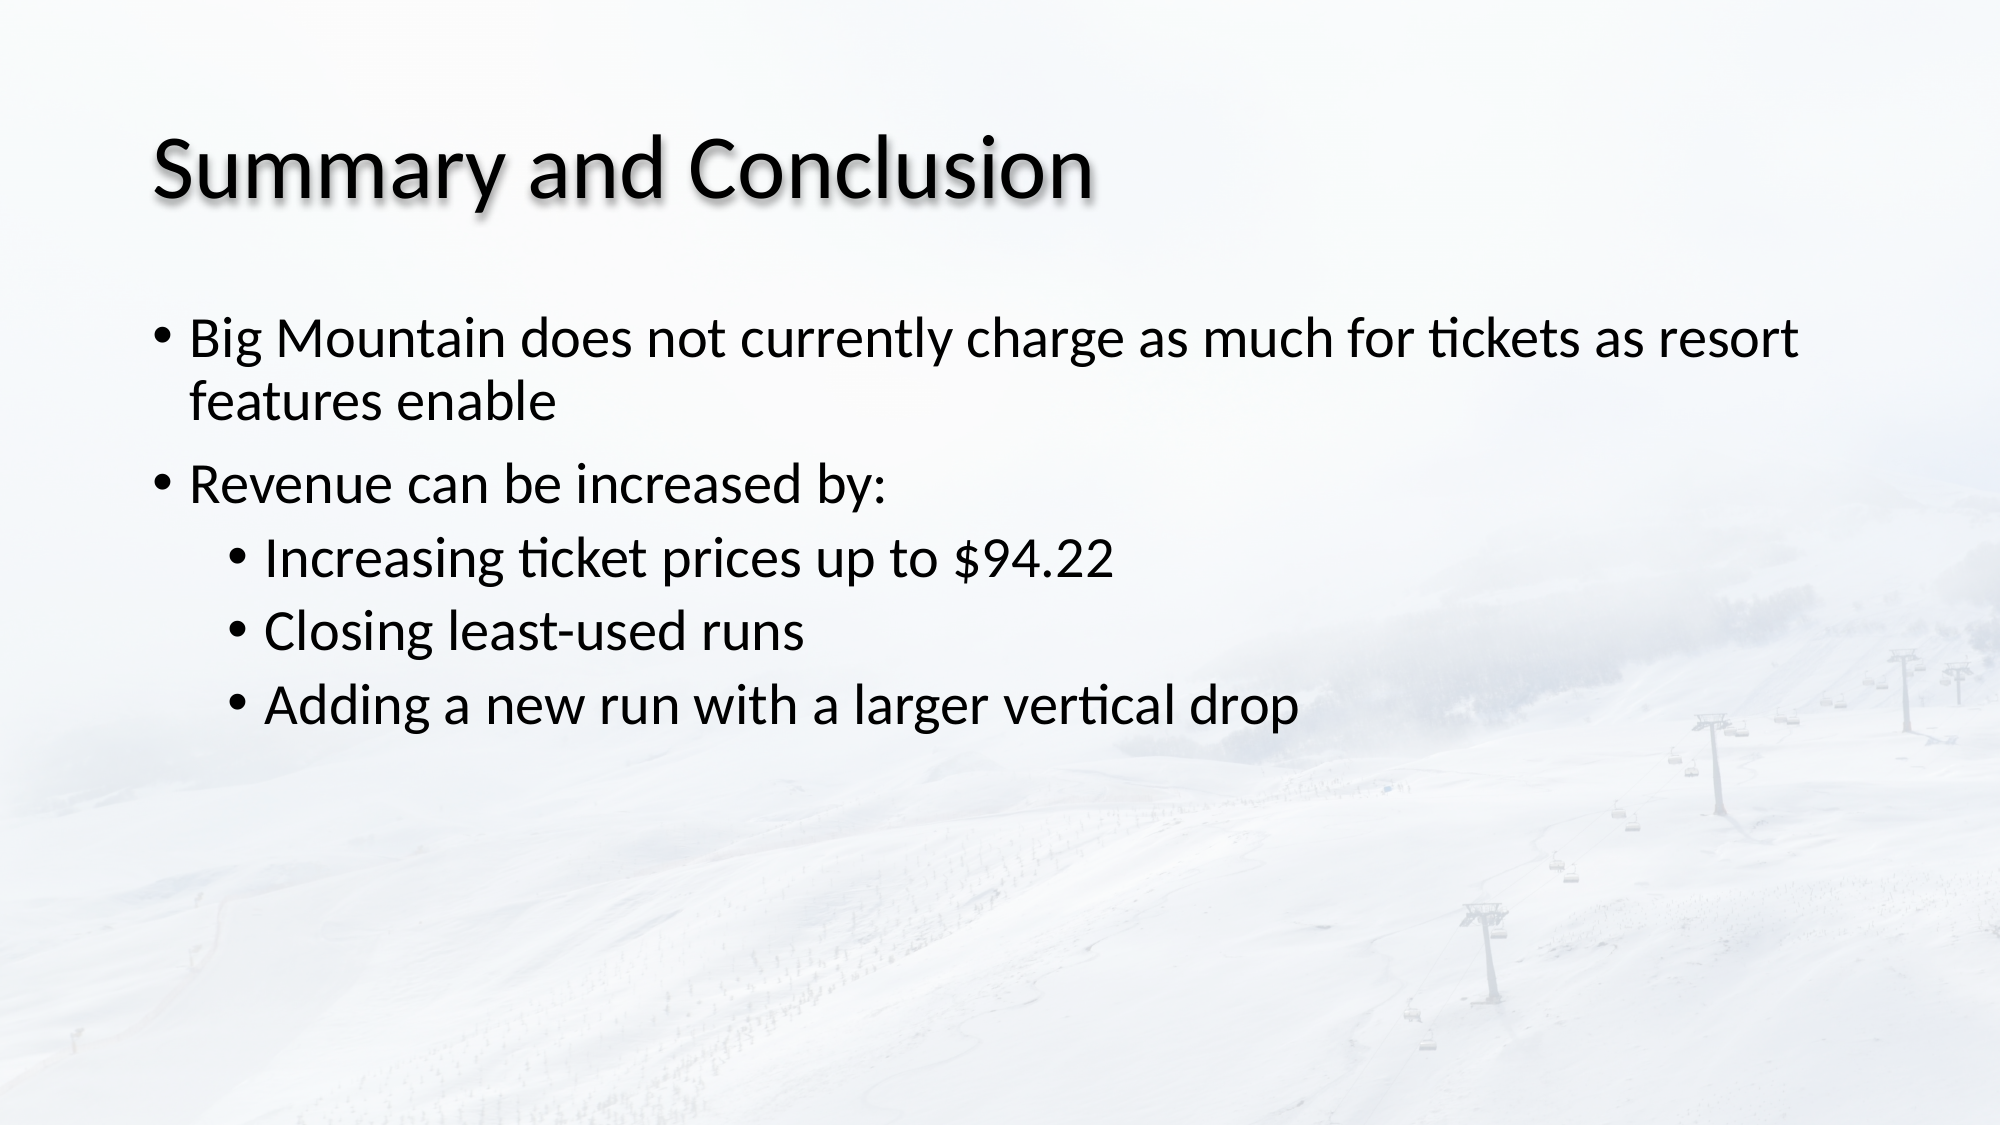

# Summary and Conclusion
Big Mountain does not currently charge as much for tickets as resort features enable
Revenue can be increased by:
Increasing ticket prices up to $94.22
Closing least-used runs
Adding a new run with a larger vertical drop